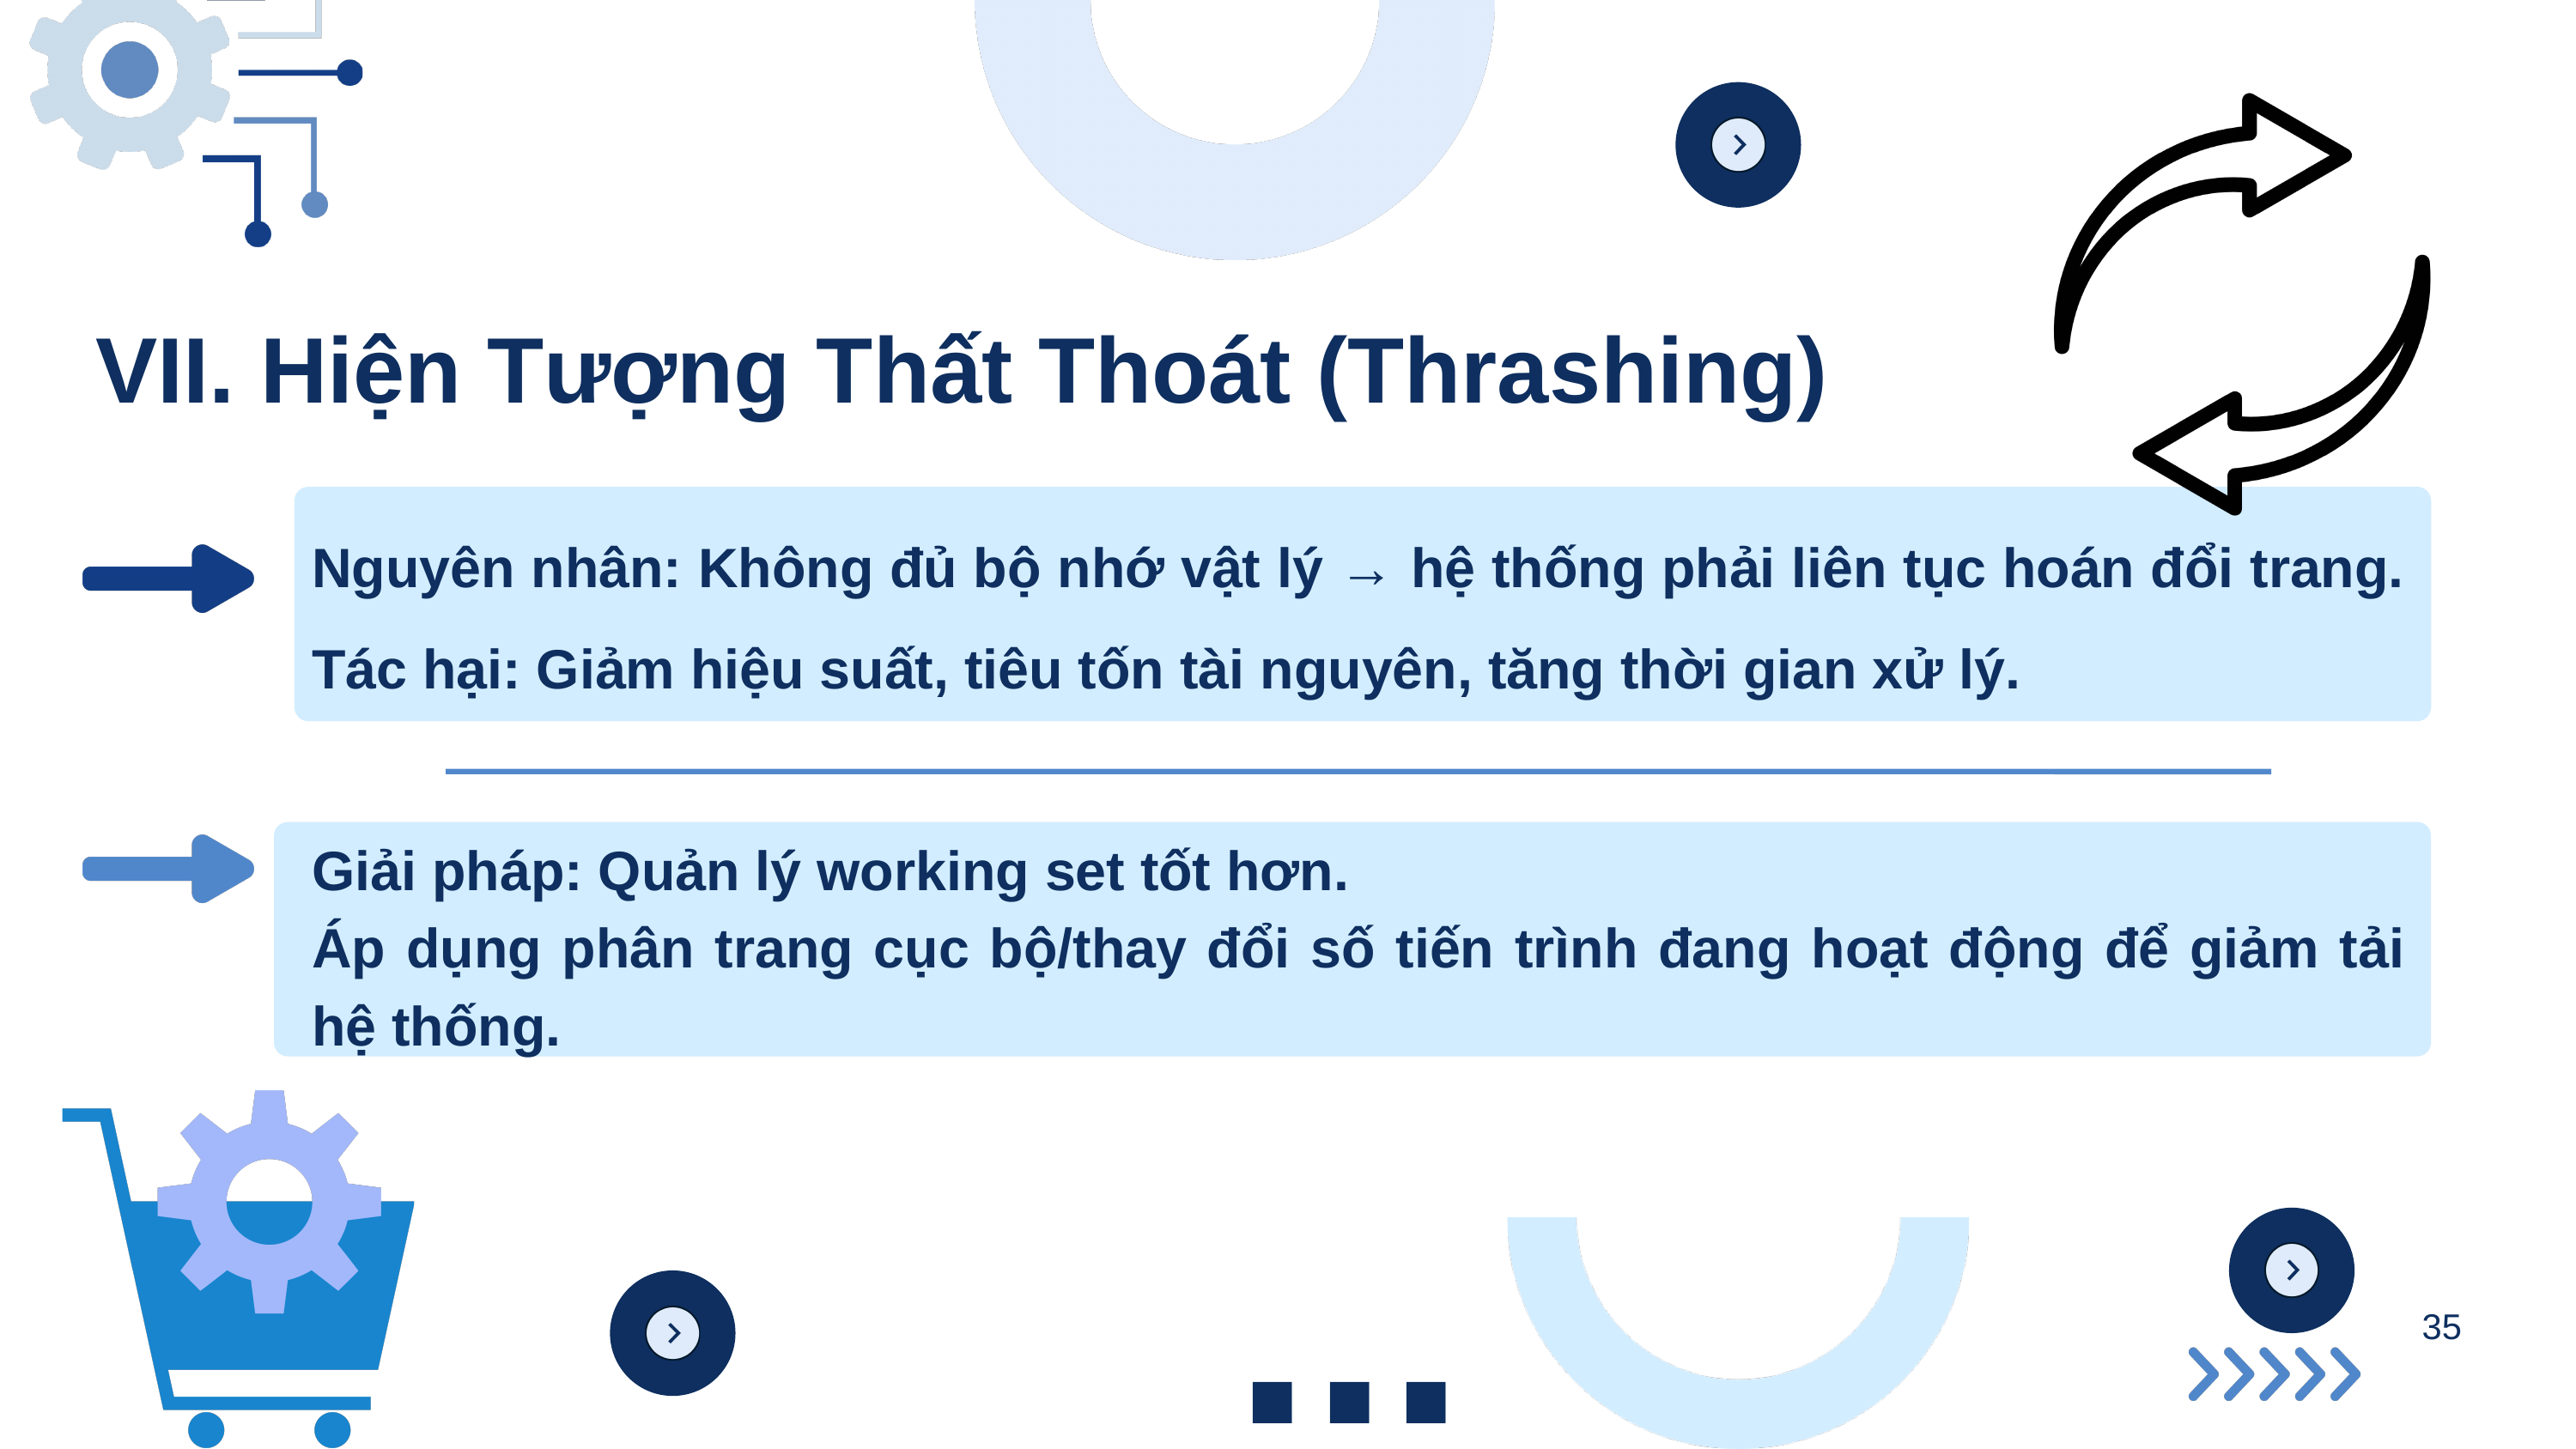

VII. Hiện Tượng Thất Thoát (Thrashing)

Nguyên nhân: Không đủ bộ nhớ vật lý → hệ thống phải liên tục hoán đổi trang.
Tác hại: Giảm hiệu suất, tiêu tốn tài nguyên, tăng thời gian xử lý.

Giải pháp: Quản lý working set tốt hơn.
Áp dụng phân trang cục bộ/thay đổi số tiến trình đang hoạt động để giảm tải hệ thống.

...

35